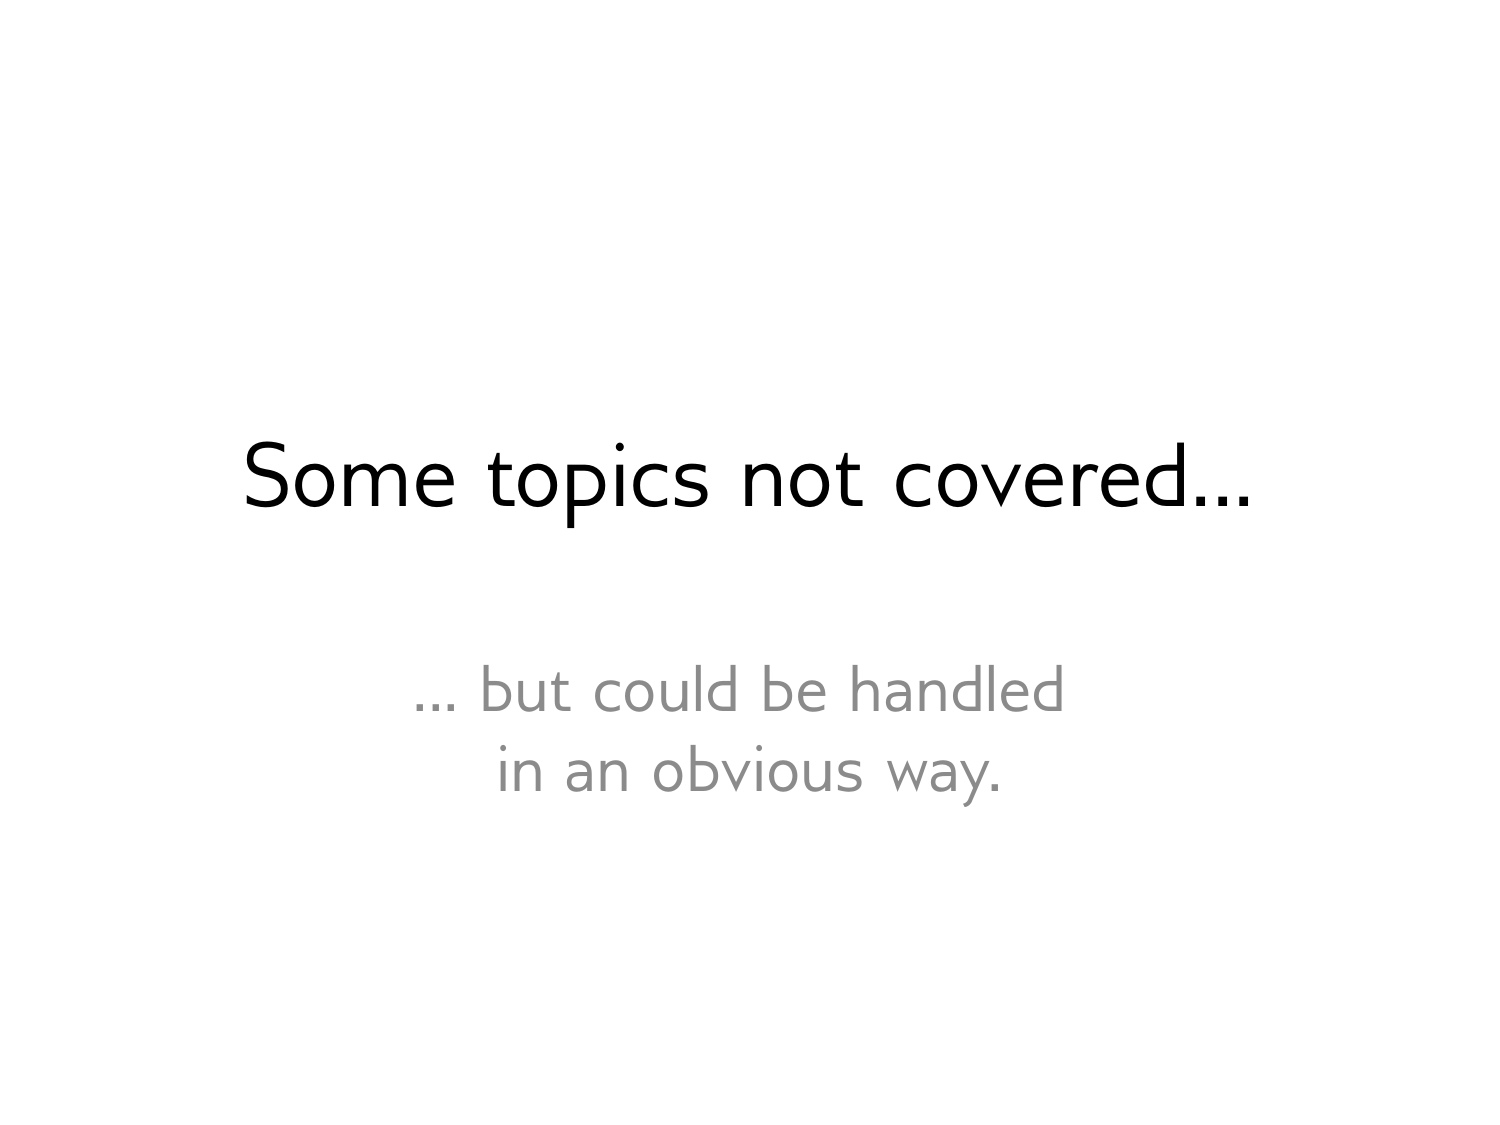

# Some topics not covered...
... but could be handled
in an obvious way.